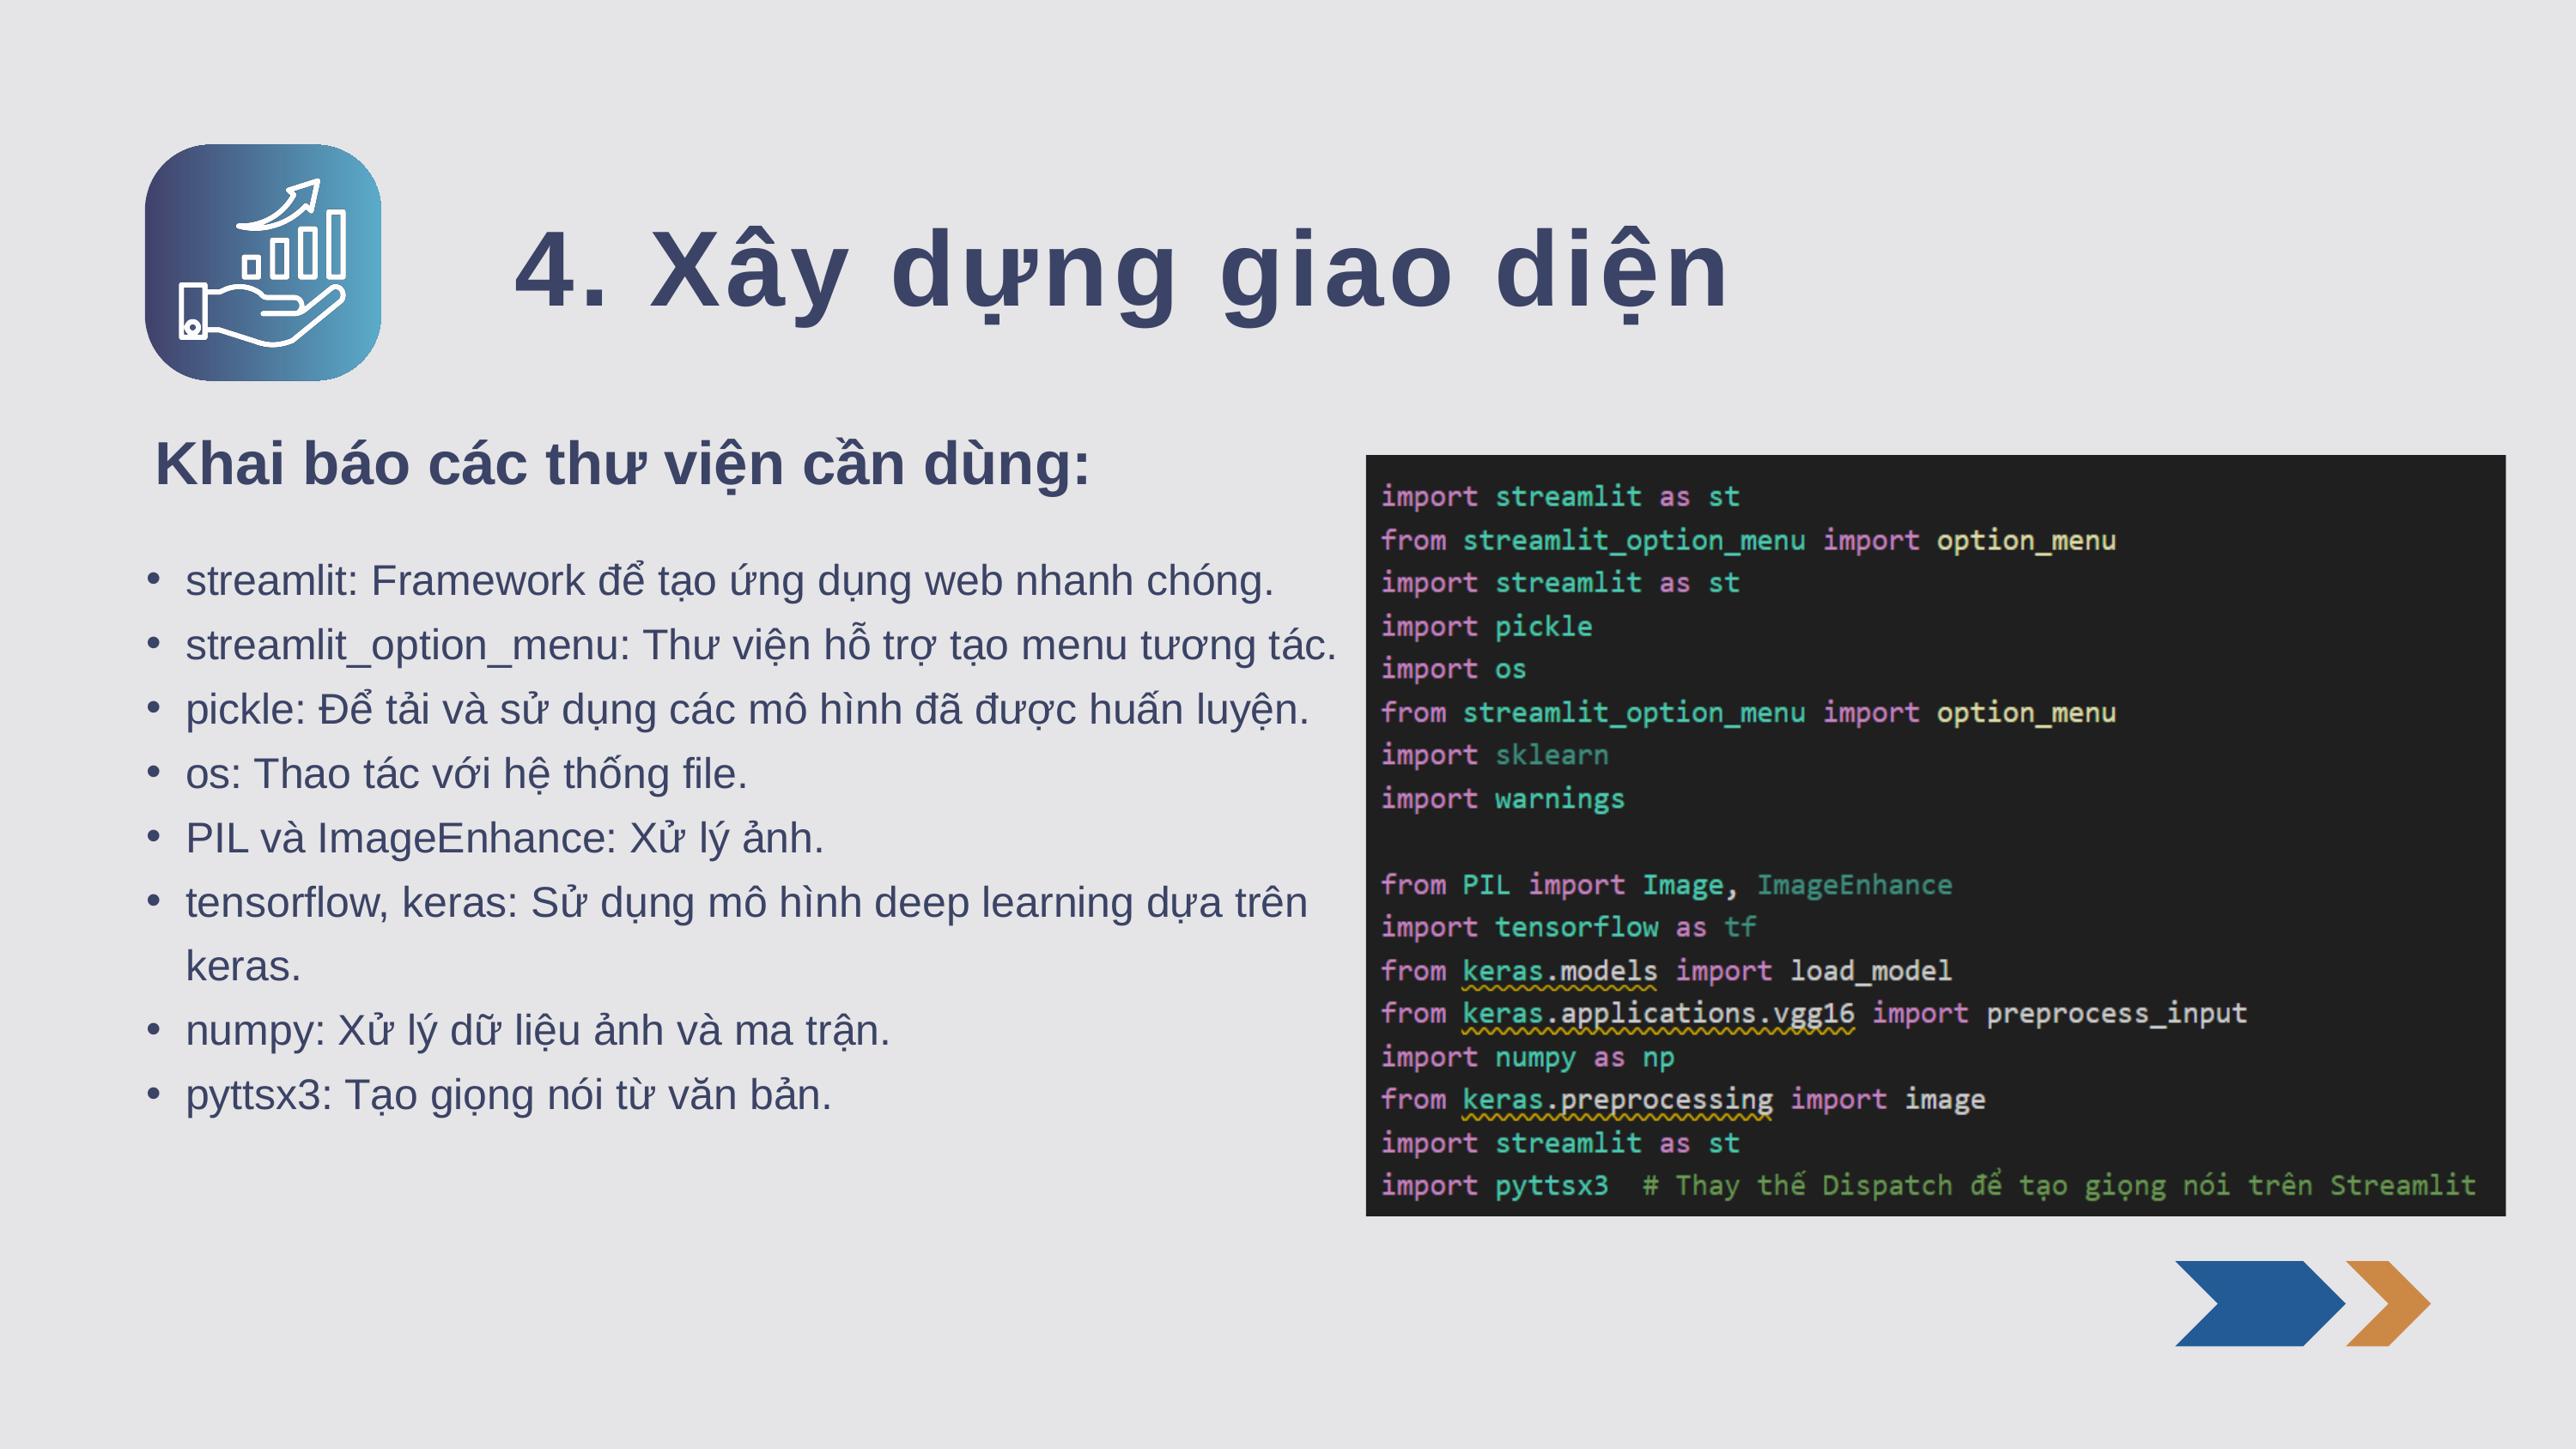

4. Xây dựng giao diện
Khai báo các thư viện cần dùng:

streamlit: Framework để tạo ứng dụng web nhanh chóng.
streamlit_option_menu: Thư viện hỗ trợ tạo menu tương tác.
pickle: Để tải và sử dụng các mô hình đã được huấn luyện.
os: Thao tác với hệ thống file.
PIL và ImageEnhance: Xử lý ảnh.
tensorflow, keras: Sử dụng mô hình deep learning dựa trên keras.
numpy: Xử lý dữ liệu ảnh và ma trận.
pyttsx3: Tạo giọng nói từ văn bản.